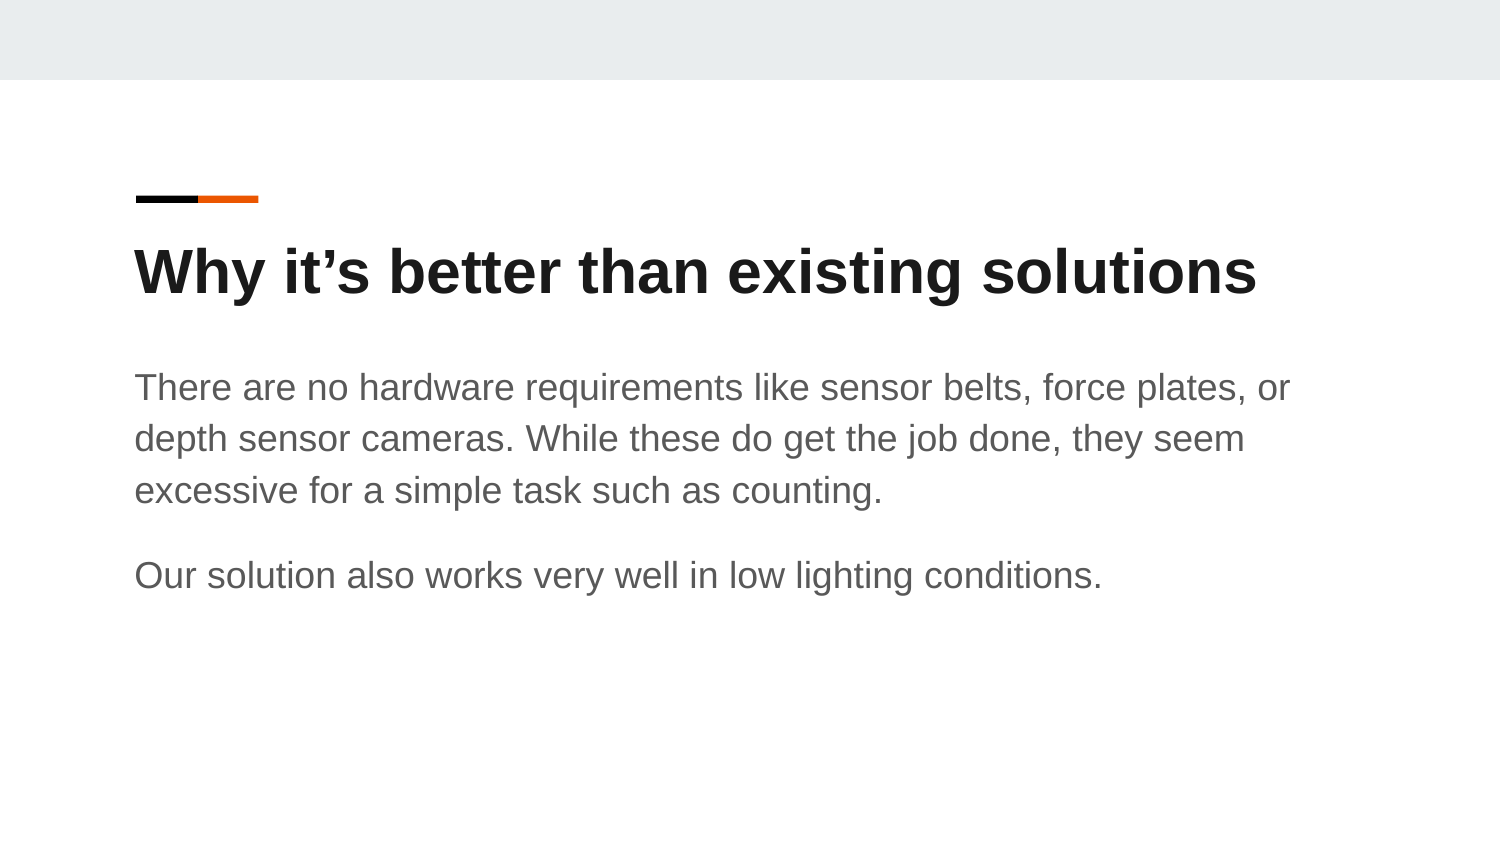

Why it’s better than existing solutions
There are no hardware requirements like sensor belts, force plates, or depth sensor cameras. While these do get the job done, they seem excessive for a simple task such as counting.
Our solution also works very well in low lighting conditions.